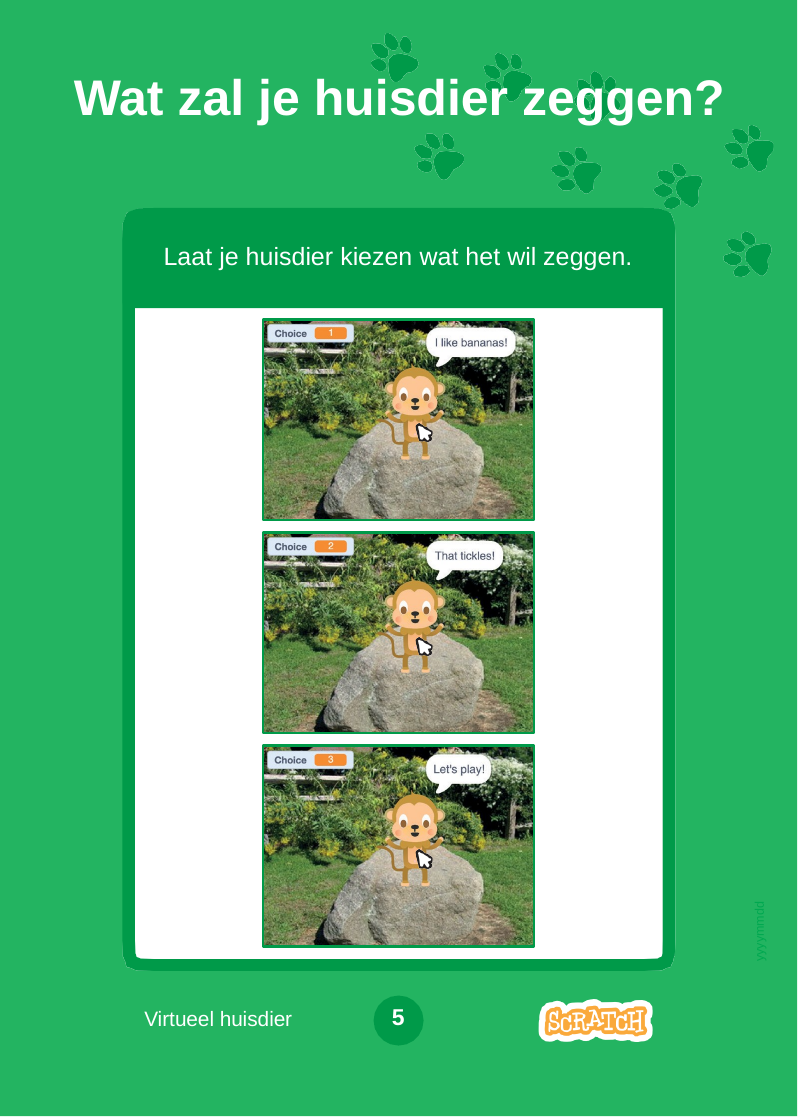

# Wat zal je huisdier zeggen?

Laat je huisdier kiezen wat het wil zeggen.

yyyymmdd

5
Virtueel huisdier